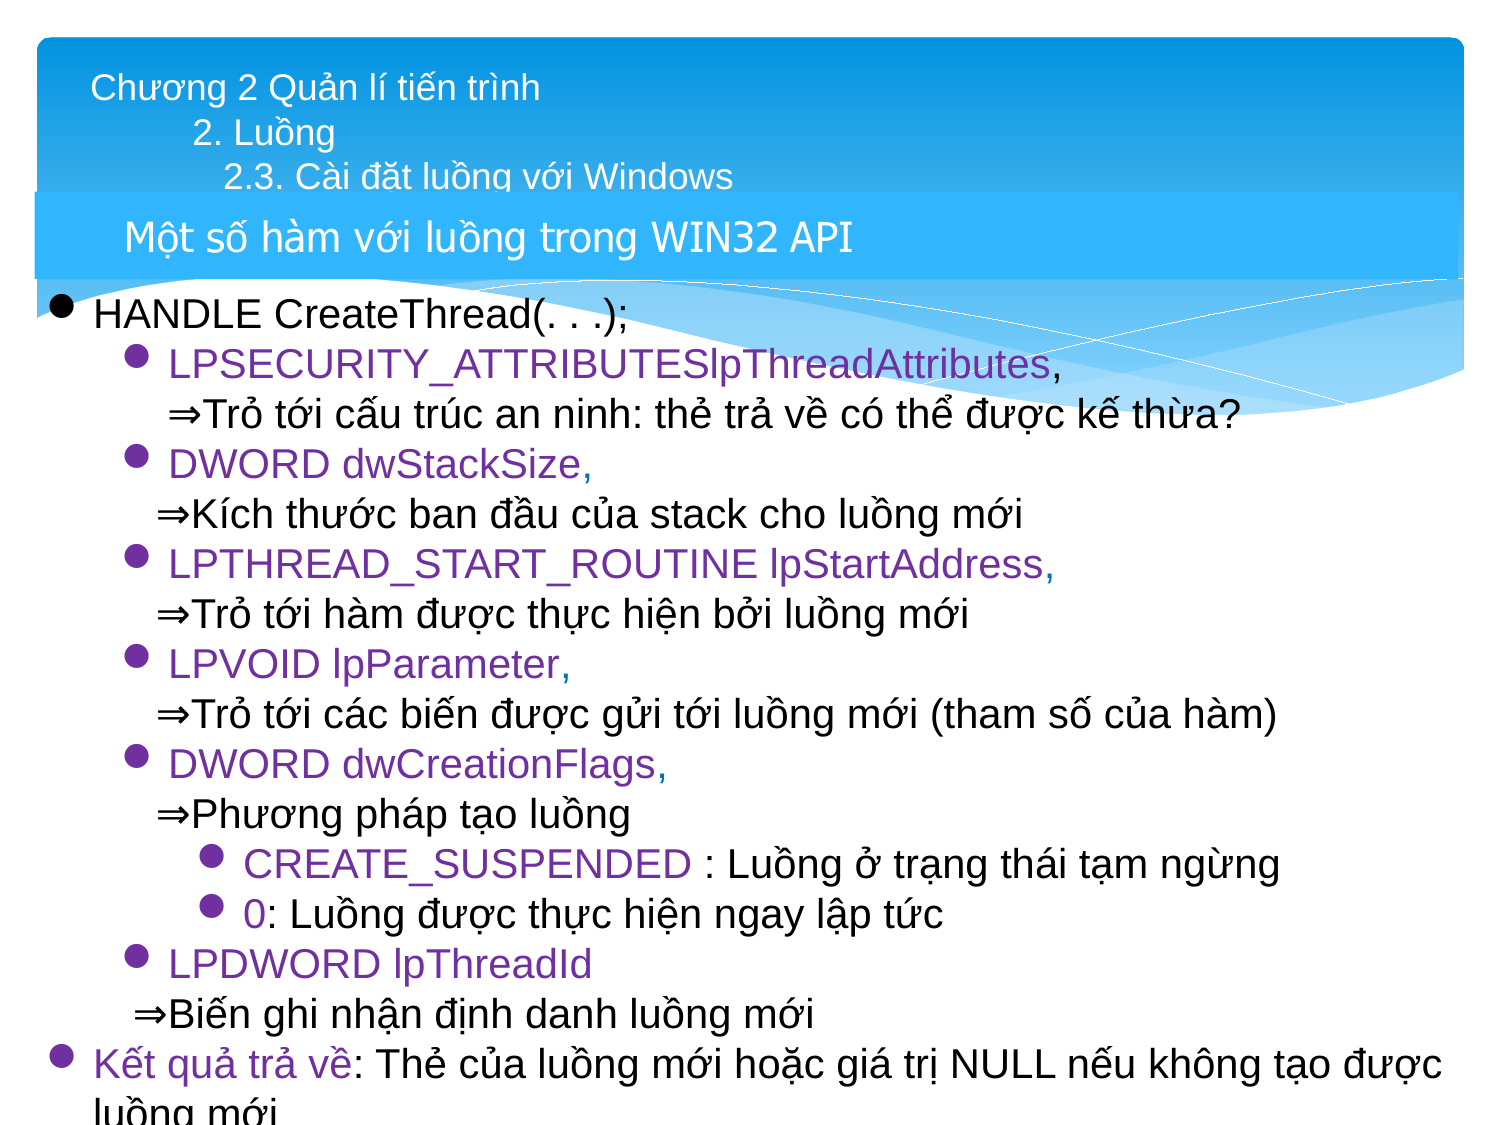

# Chương 2 Quản lí tiến trình 2. Luồng 2.3. Cài đặt luồng với Windows
Một số hàm với luồng trong WIN32 API
HANDLE CreateThread(. . .);
LPSECURITY_ATTRIBUTESlpThreadAttributes,
    ⇒Trỏ tới cấu trúc an ninh: thẻ trả về có thể được kế thừa?
DWORD dwStackSize,
   ⇒Kích thước ban đầu của stack cho luồng mới
LPTHREAD_START_ROUTINE lpStartAddress,
   ⇒Trỏ tới hàm được thực hiện bởi luồng mới
LPVOID lpParameter,
   ⇒Trỏ tới các biến được gửi tới luồng mới (tham số của hàm)
DWORD dwCreationFlags,
   ⇒Phương pháp tạo luồng
CREATE_SUSPENDED : Luồng ở trạng thái tạm ngừng
0: Luồng được thực hiện ngay lập tức
LPDWORD lpThreadId
 ⇒Biến ghi nhận định danh luồng mới
Kết quả trả về: Thẻ của luồng mới hoặc giá trị NULL nếu không tạo được luồng mới